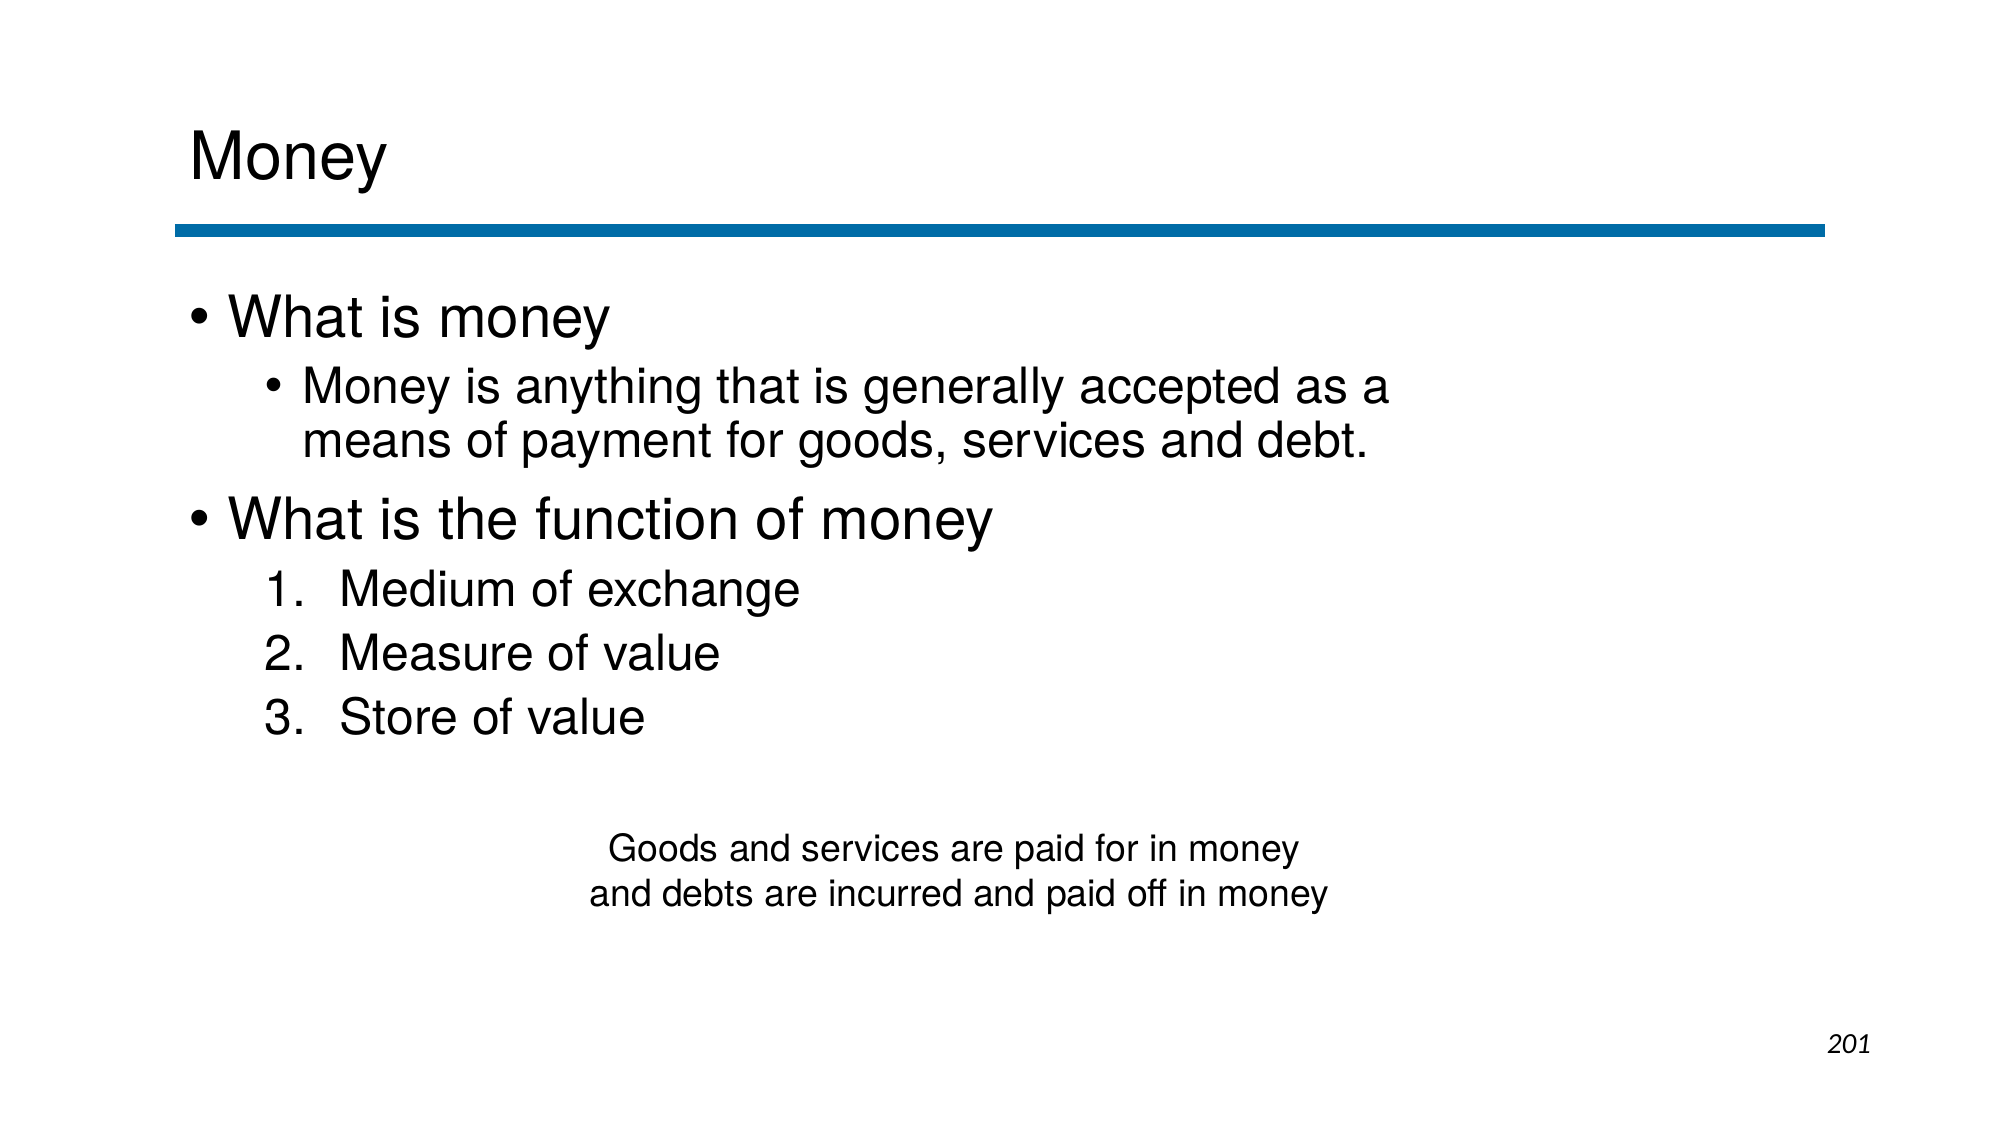

# Money
What is money
Money is anything that is generally accepted as a means of payment for goods, services and debt.
What is the function of money
Medium of exchange
Measure of value
Store of value
Goods and services are paid for in money
and debts are incurred and paid off in money